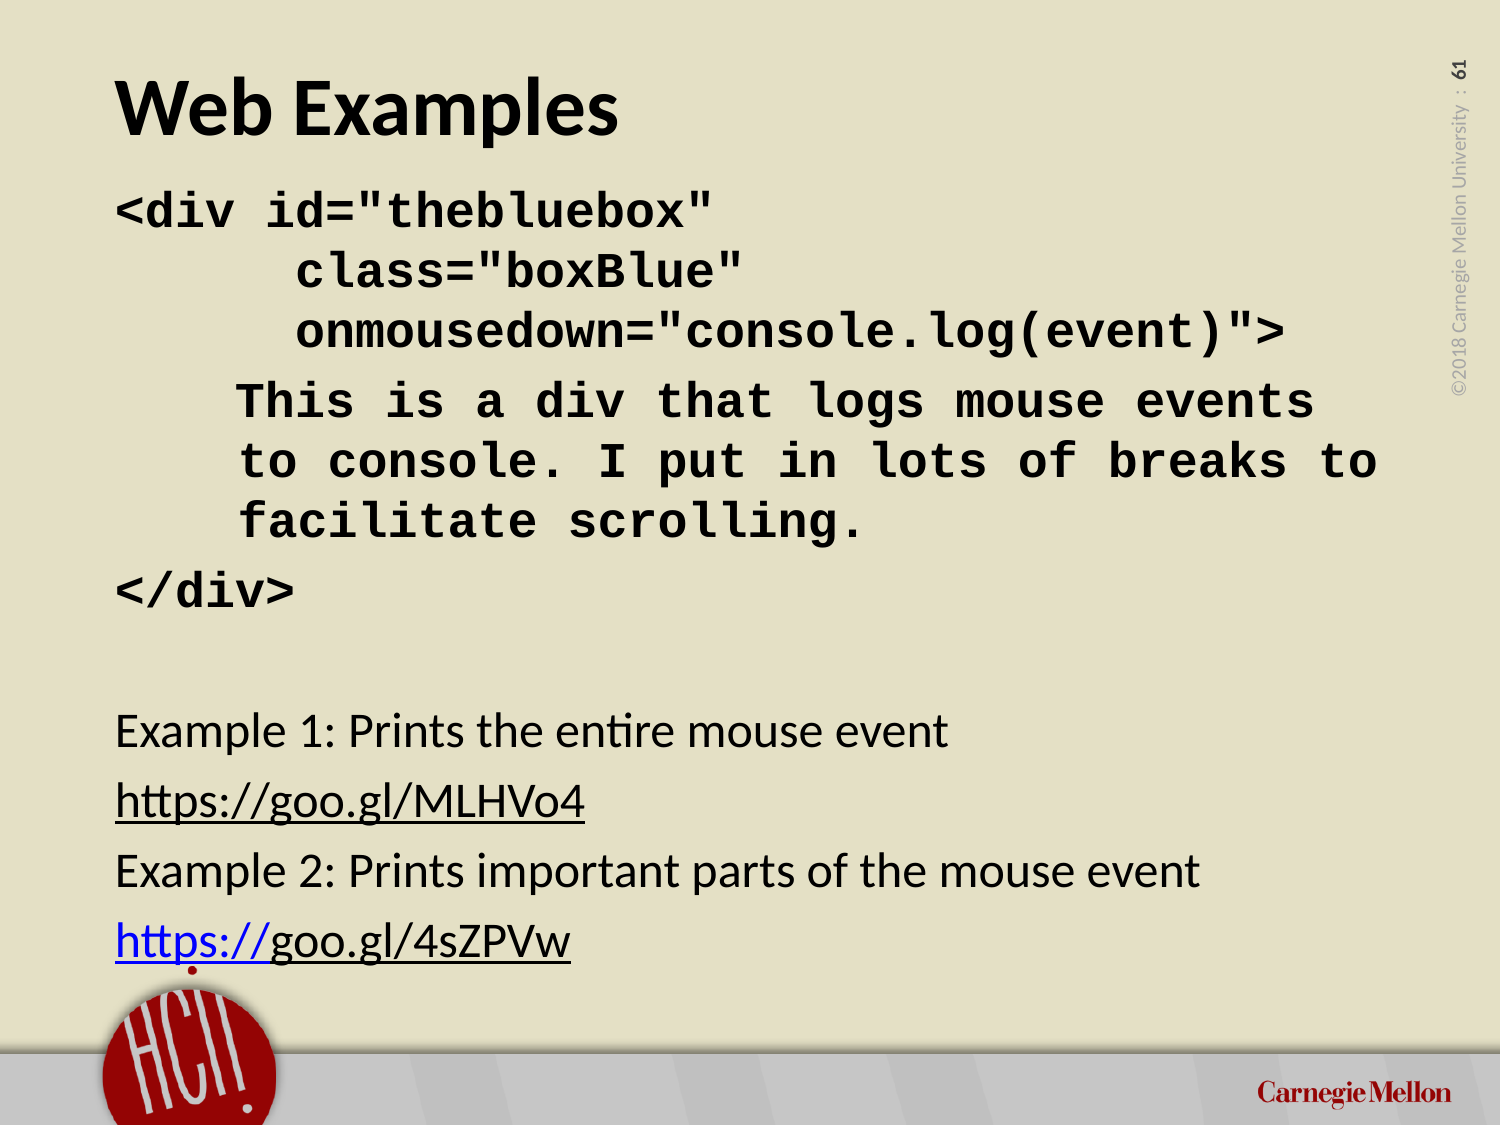

# Web Examples
<div id="thebluebox"
      class="boxBlue"
      onmousedown="console.log(event)">
    This is a div that logs mouse events
to console. I put in lots of breaks to facilitate scrolling.
</div>

Example 1: Prints the entire mouse event
https://goo.gl/MLHVo4
Example 2: Prints important parts of the mouse event
https://goo.gl/4sZPVw